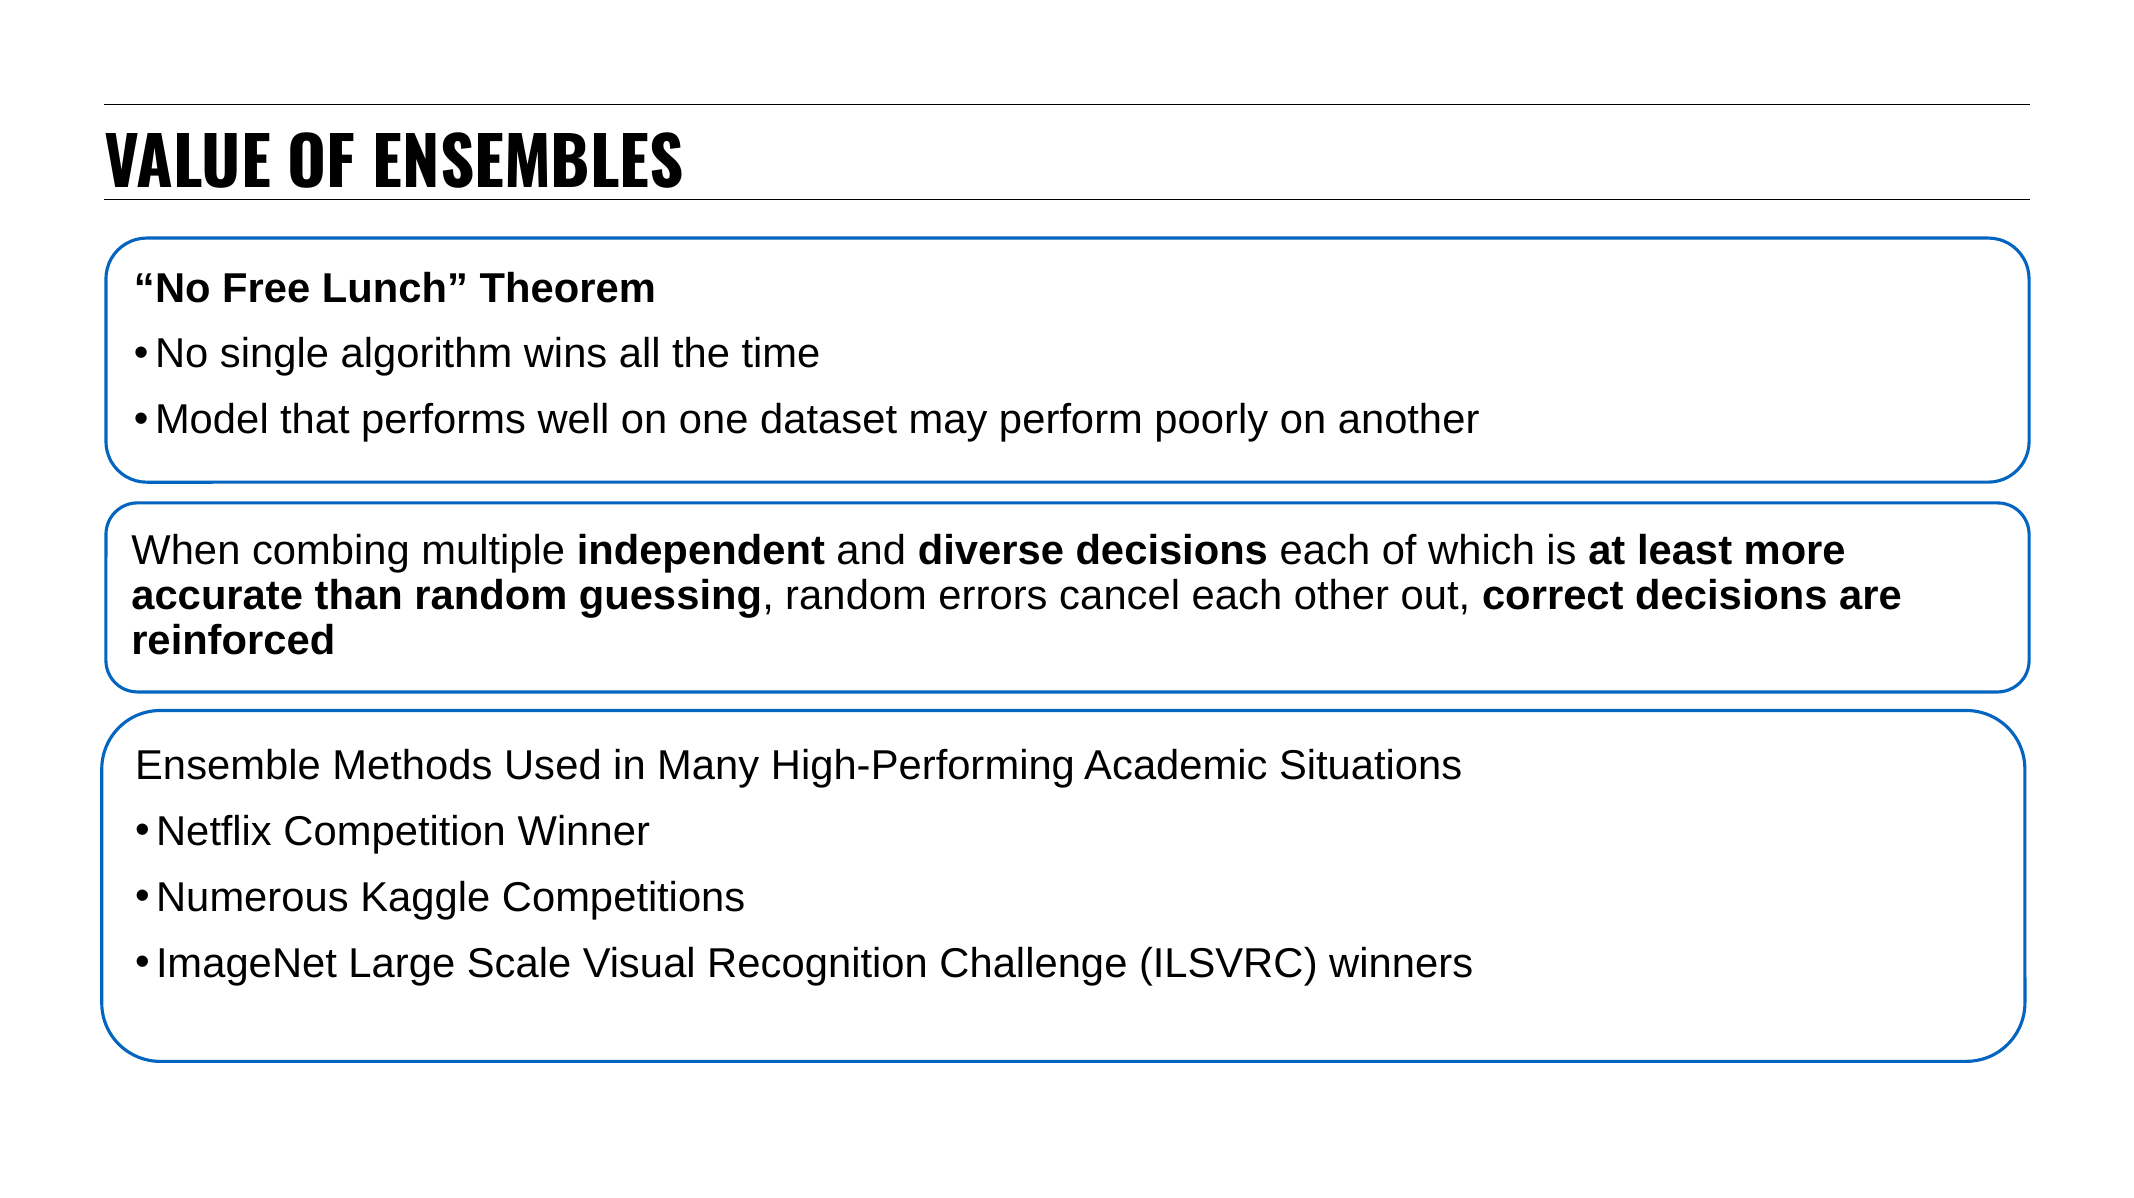

VALUE OF ENSEMBLES

“No Free Lunch” Theorem
No single algorithm wins all the time
Model that performs well on one dataset may perform poorly on another

When combing multiple independent and diverse decisions each of which is at least more accurate than random guessing, random errors cancel each other out, correct decisions are reinforced

Ensemble Methods Used in Many High-Performing Academic Situations
Netflix Competition Winner
Numerous Kaggle Competitions
ImageNet Large Scale Visual Recognition Challenge (ILSVRC) winners